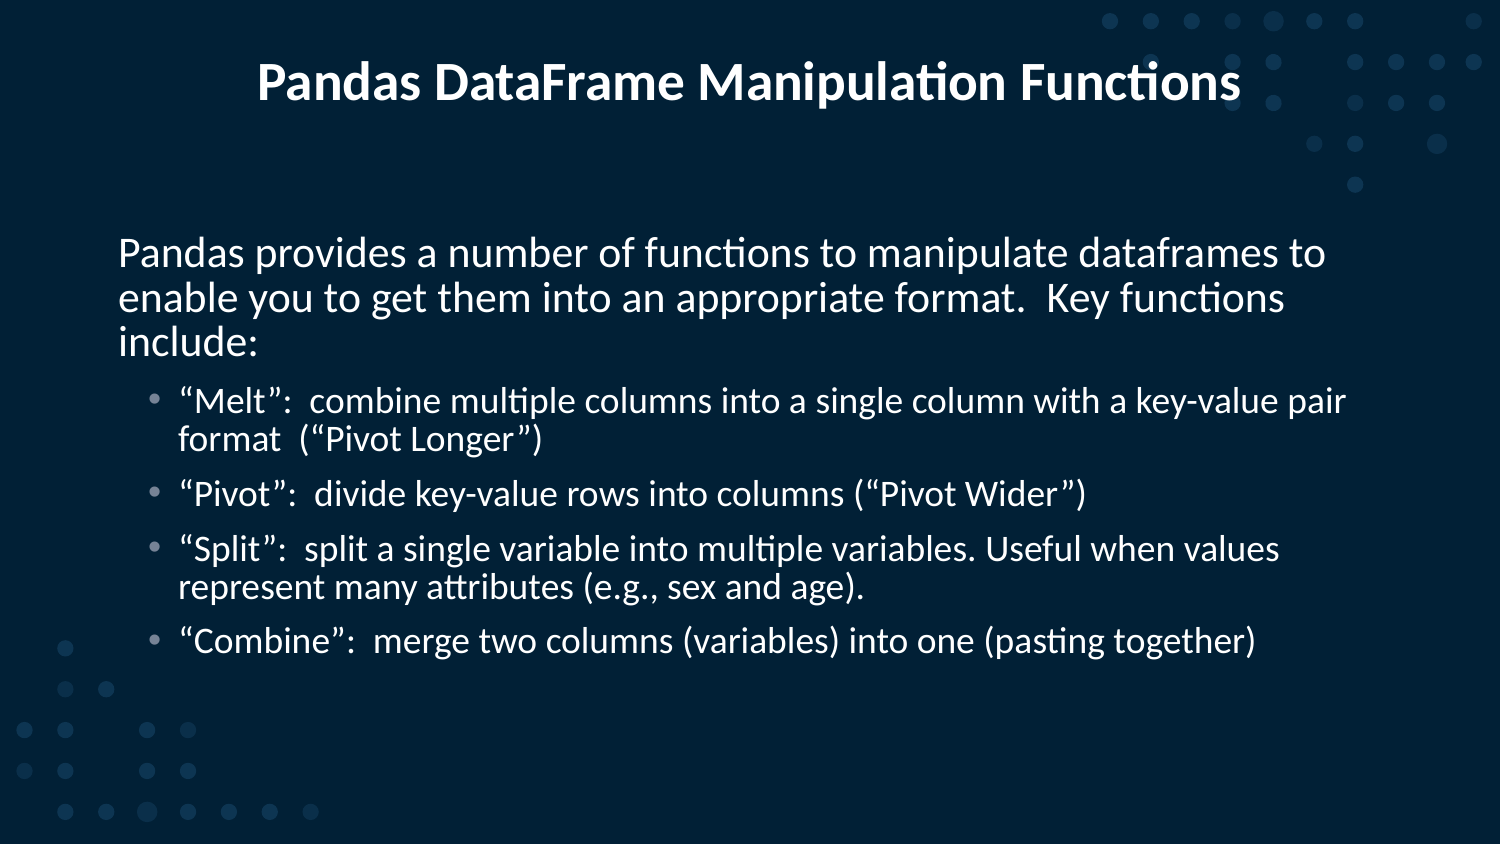

# Pandas DataFrame Manipulation Functions

Pandas provides a number of functions to manipulate dataframes to enable you to get them into an appropriate format.  Key functions include:
“Melt”:  combine multiple columns into a single column with a key-value pair format  (“Pivot Longer”)
“Pivot”:  divide key-value rows into columns (“Pivot Wider”)
“Split”:  split a single variable into multiple variables. Useful when values represent many attributes (e.g., sex and age).
“Combine”:  merge two columns (variables) into one (pasting together)